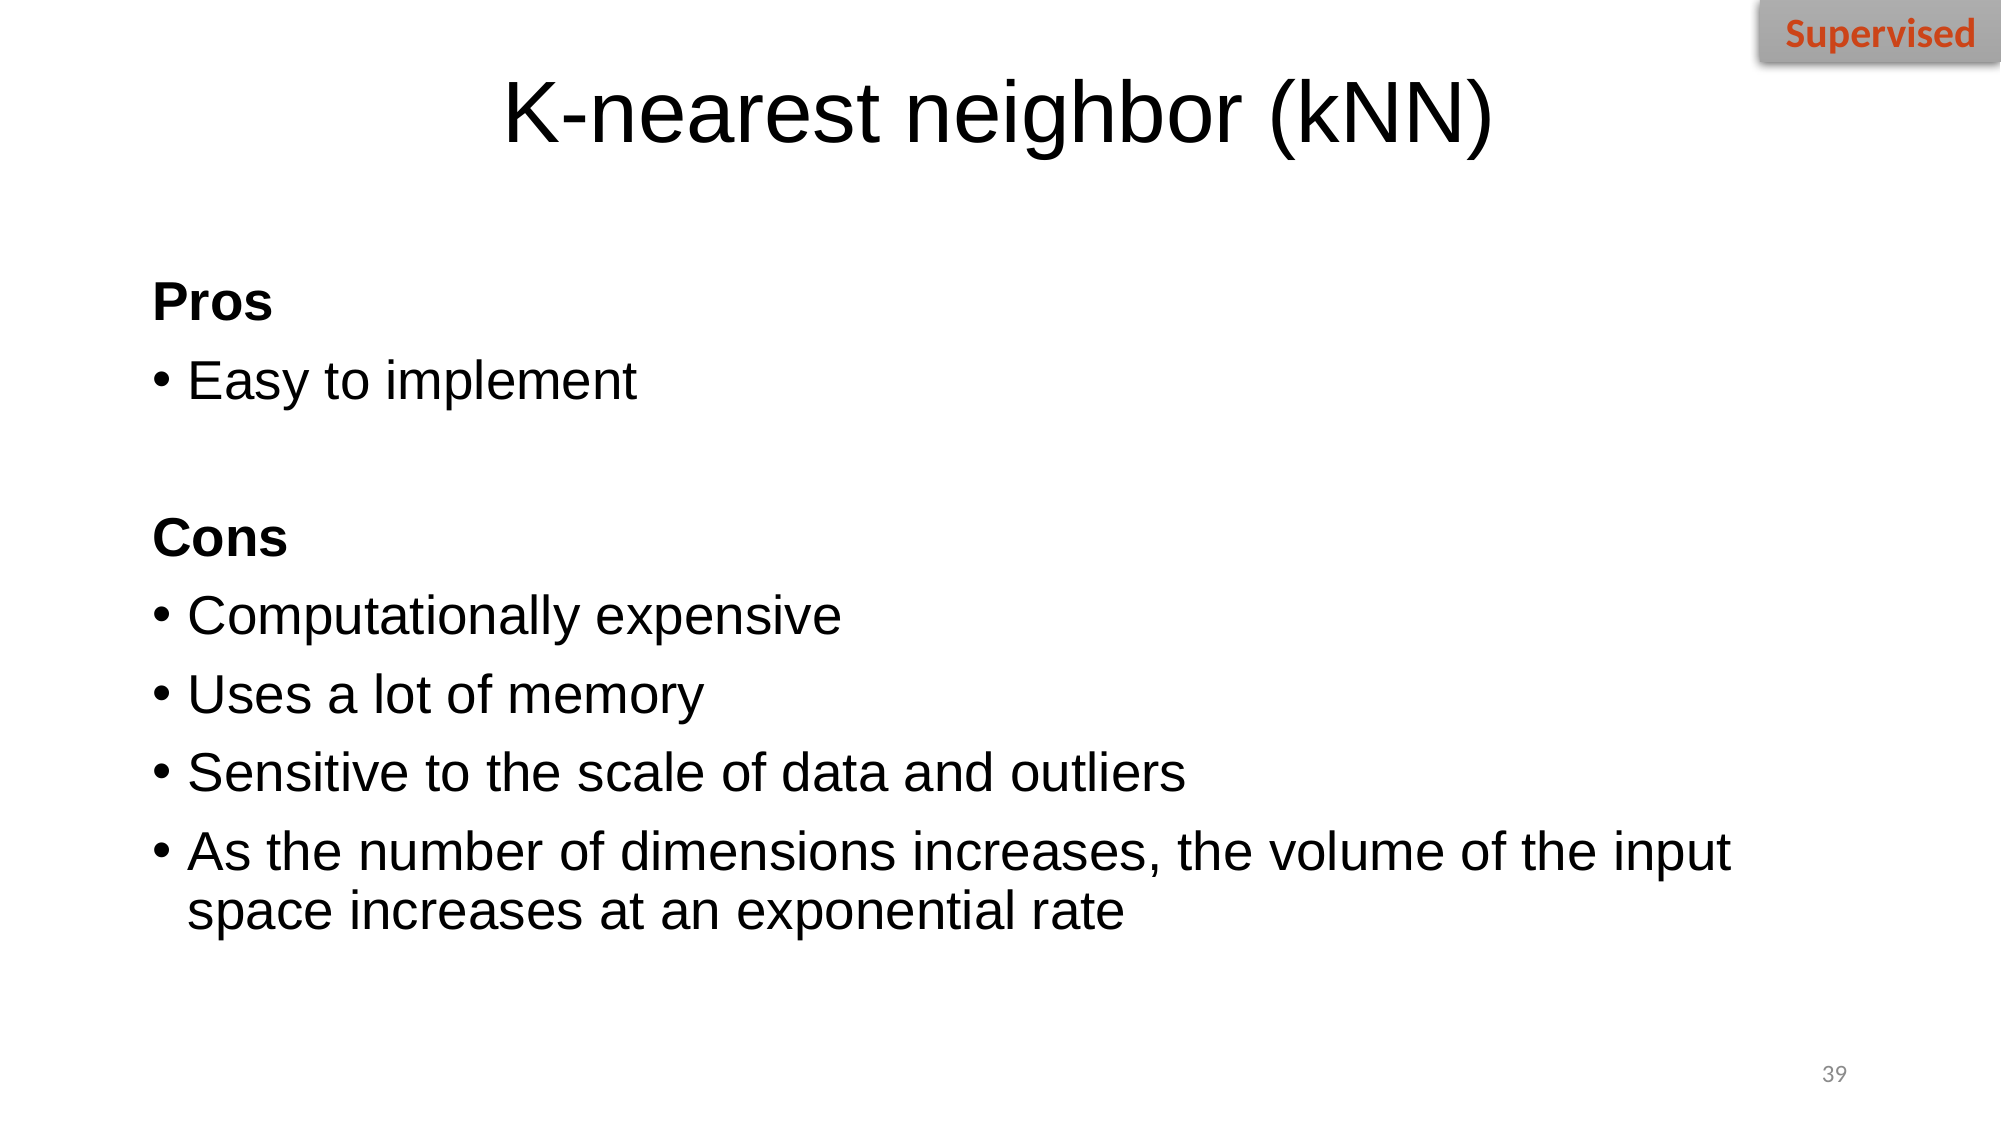

Supervised
# K-nearest neighbor (kNN)
Pros
Easy to implement

Cons
Computationally expensive
Uses a lot of memory
Sensitive to the scale of data and outliers
As the number of dimensions increases, the volume of the input space increases at an exponential rate
39